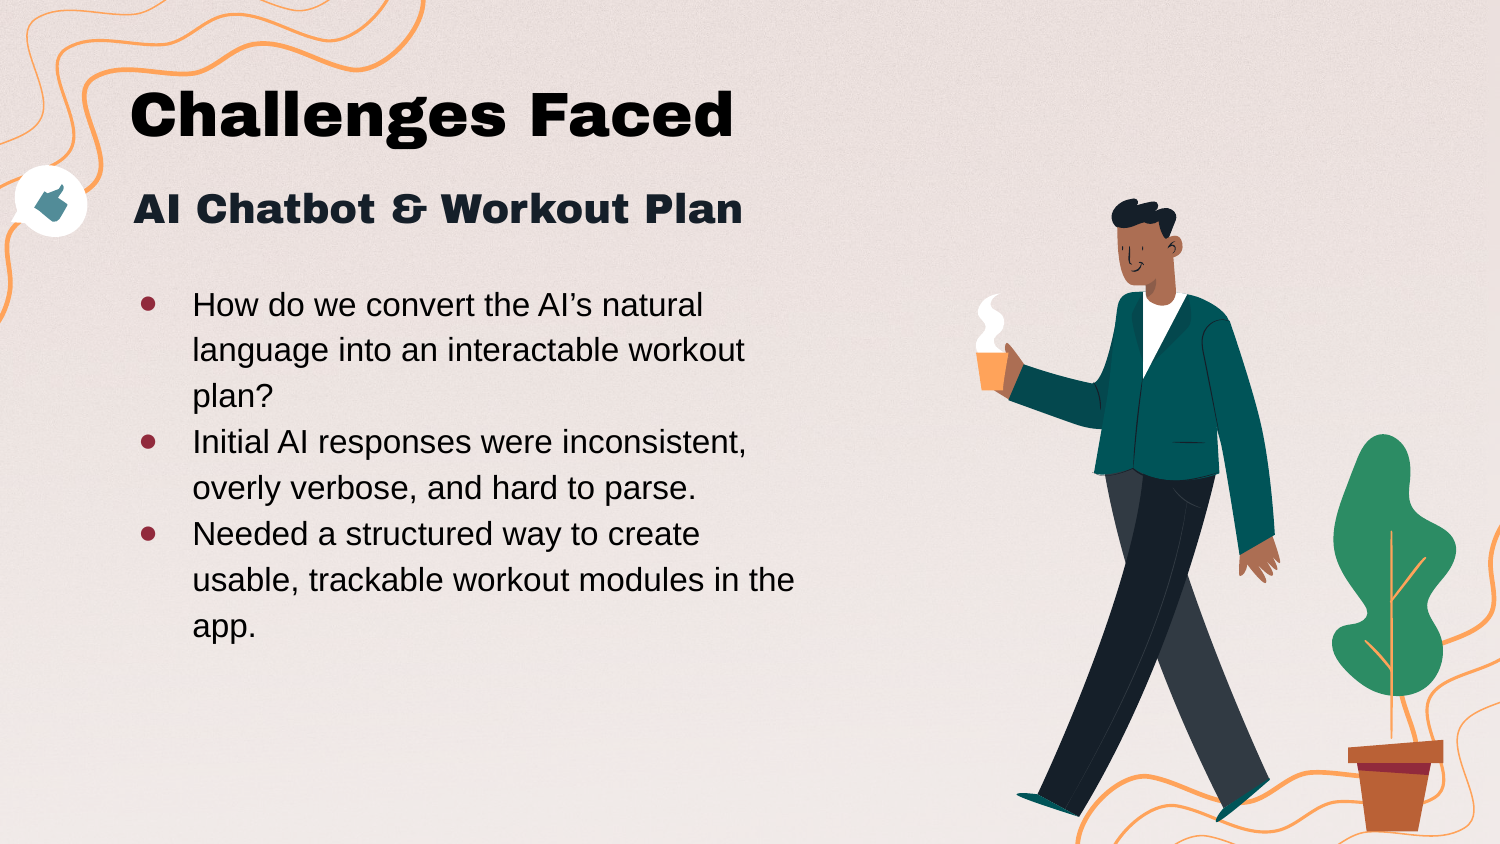

# Challenges Faced

AI Chatbot & Workout Plan

How do we convert the AI’s natural language into an interactable workout plan?
Initial AI responses were inconsistent, overly verbose, and hard to parse.
Needed a structured way to create usable, trackable workout modules in the app.